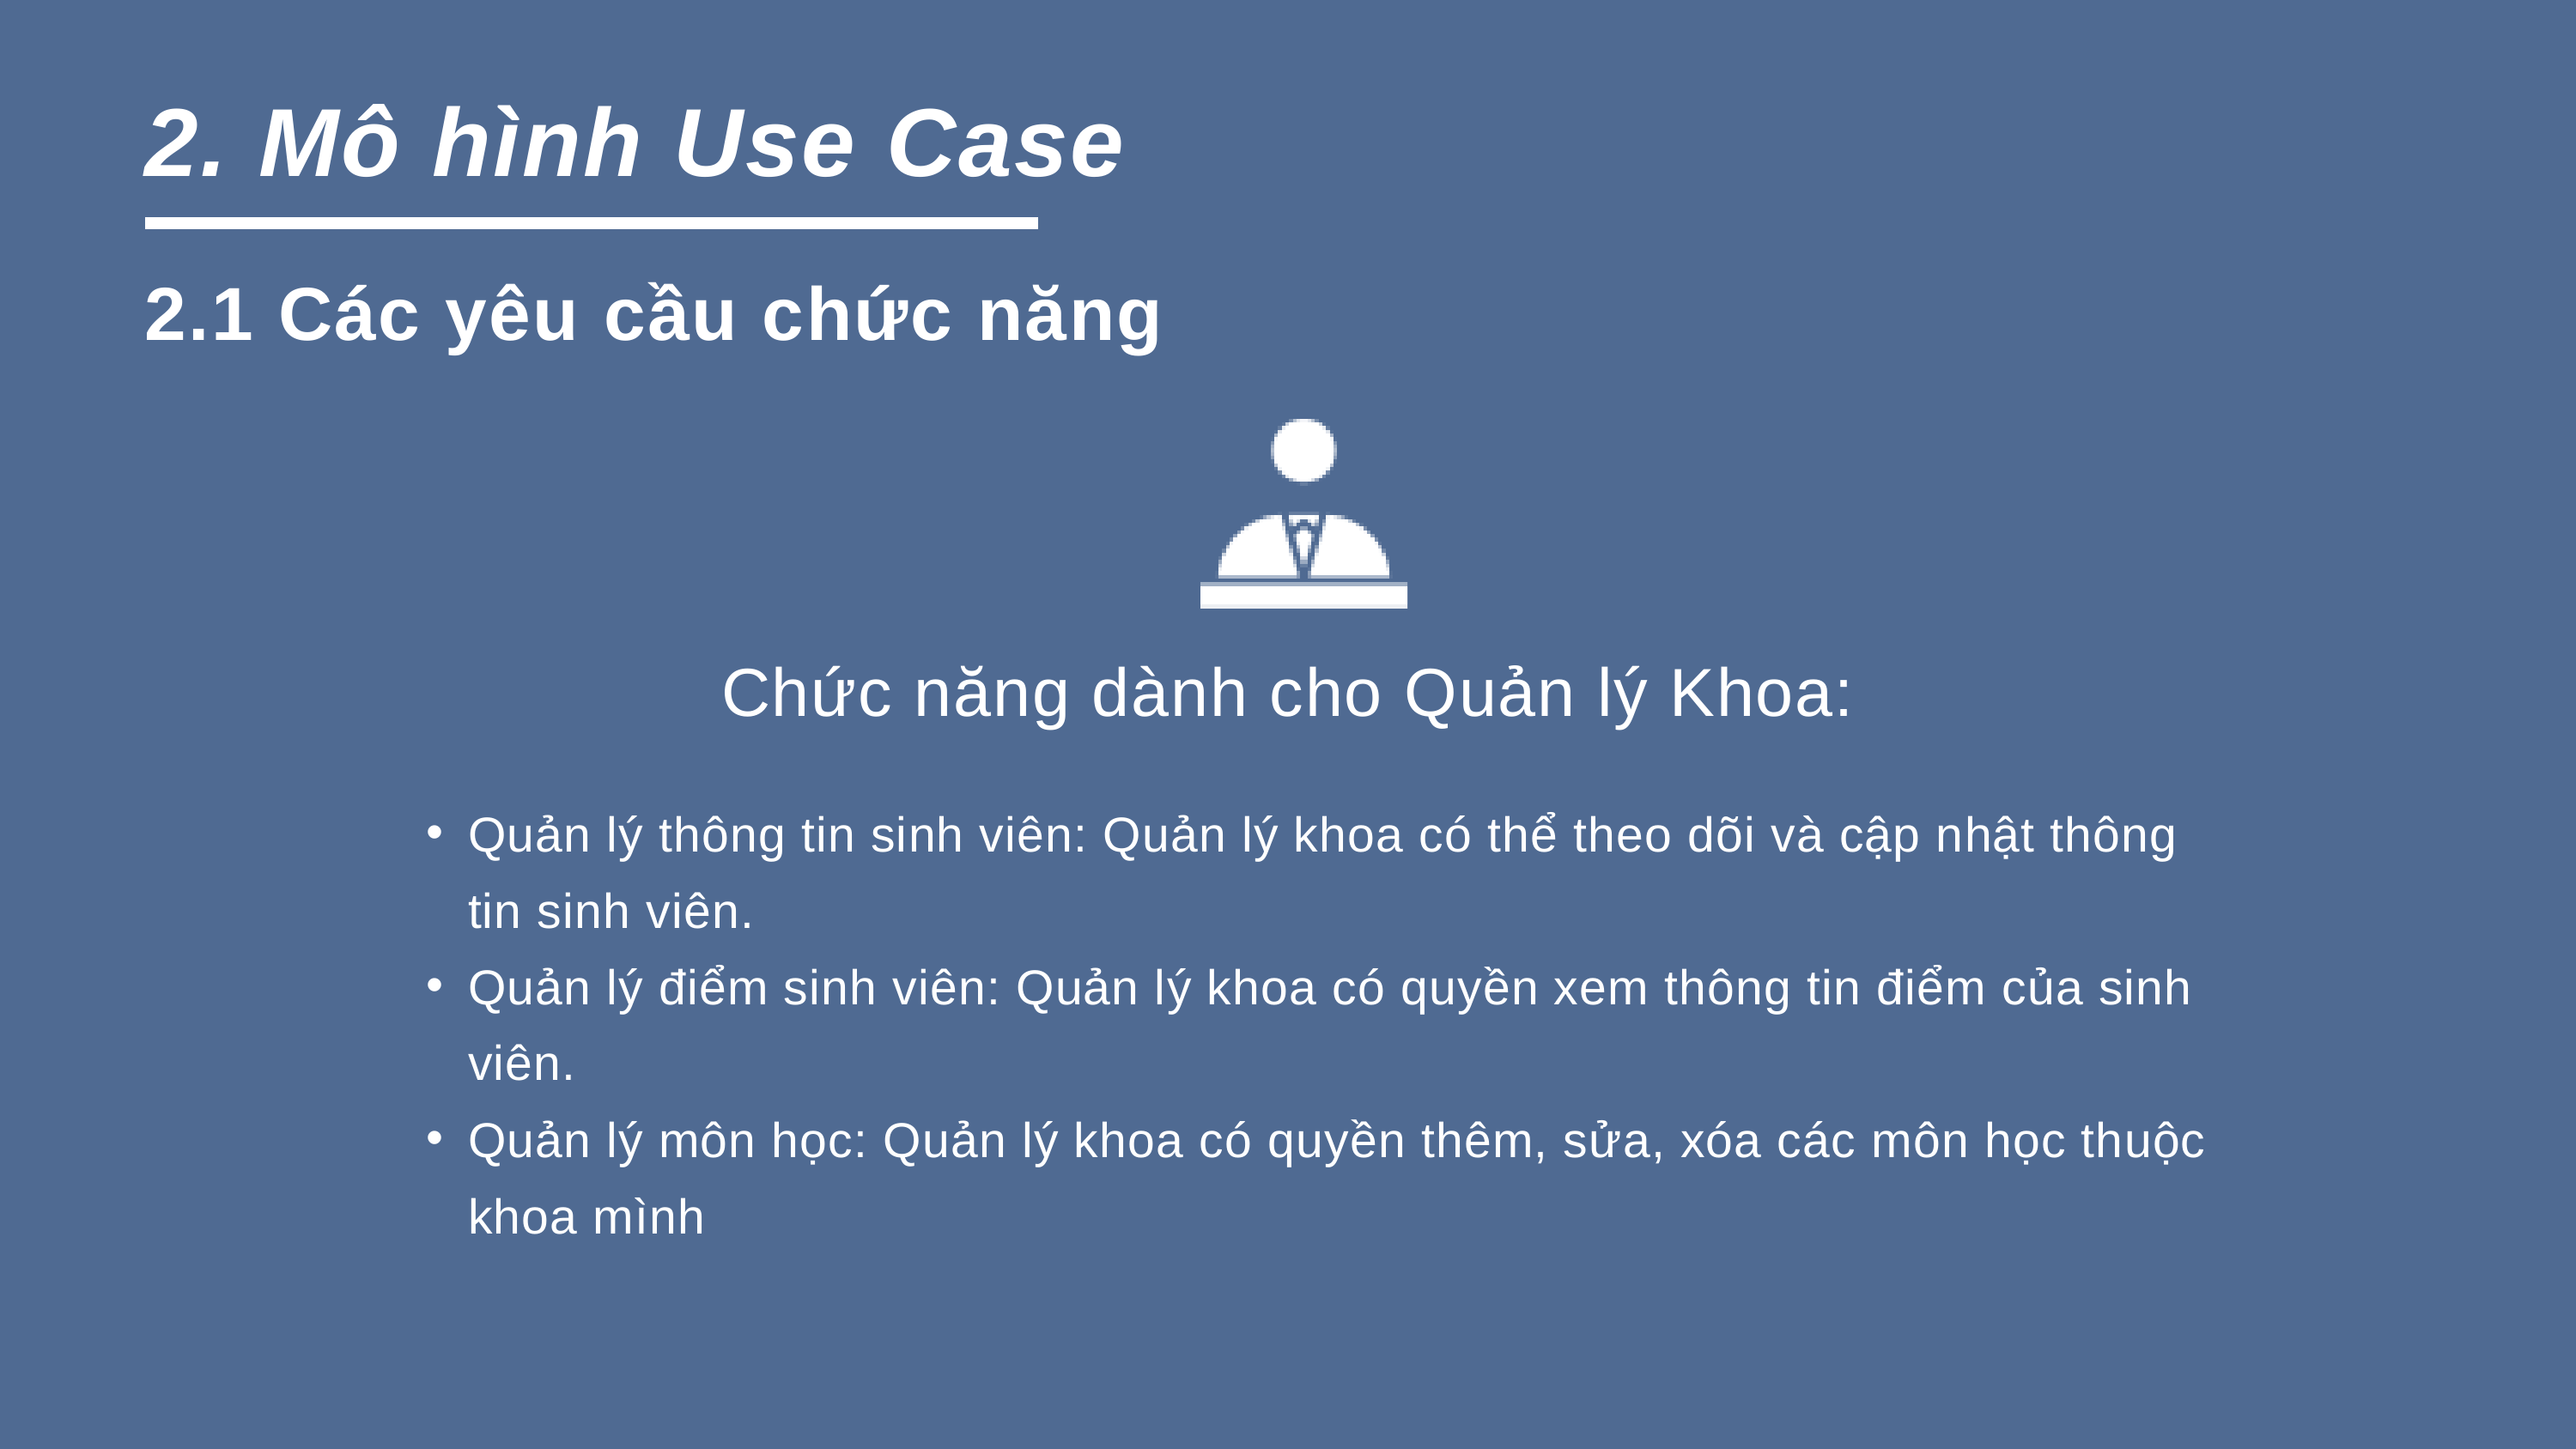

2. Mô hình Use Case

2.1 Các yêu cầu chức năng

Chức năng dành cho Quản lý Khoa:

Quản lý thông tin sinh viên: Quản lý khoa có thể theo dõi và cập nhật thông tin sinh viên.
Quản lý điểm sinh viên: Quản lý khoa có quyền xem thông tin điểm của sinh viên.
Quản lý môn học: Quản lý khoa có quyền thêm, sửa, xóa các môn học thuộc khoa mình